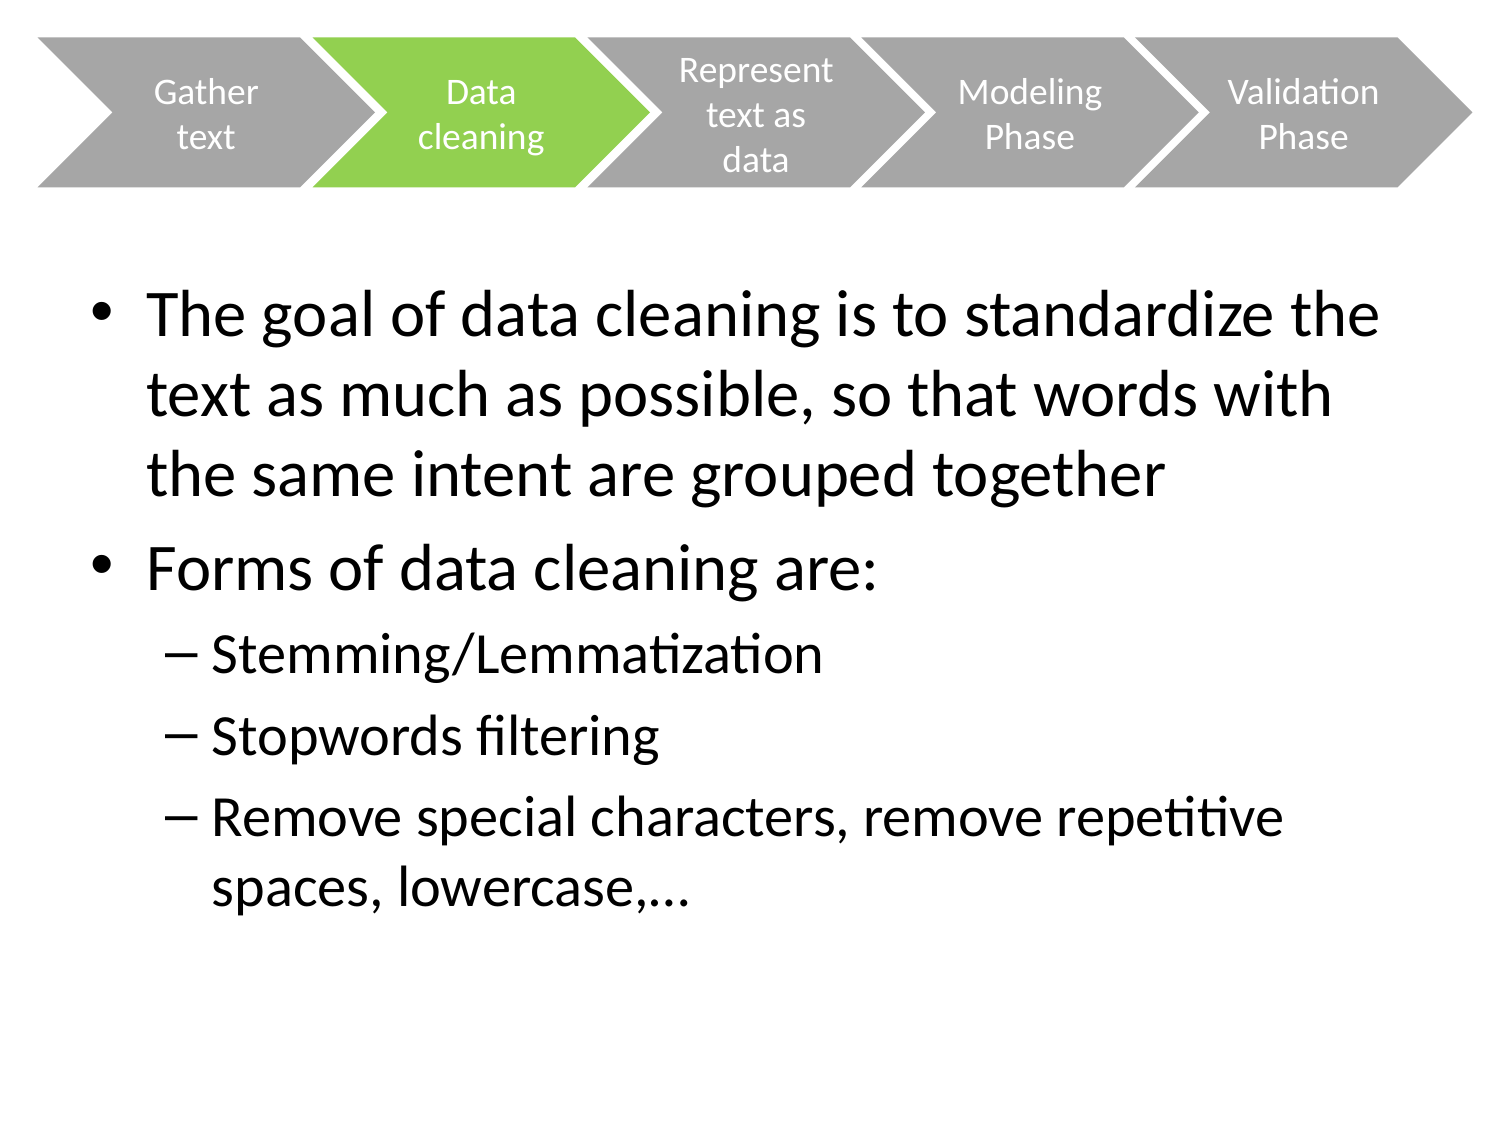

Gather text
Data cleaning
Represent text as data
Modeling Phase
Validation Phase
The goal of data cleaning is to standardize the text as much as possible, so that words with the same intent are grouped together
Forms of data cleaning are:
Stemming/Lemmatization
Stopwords filtering
Remove special characters, remove repetitive spaces, lowercase,…